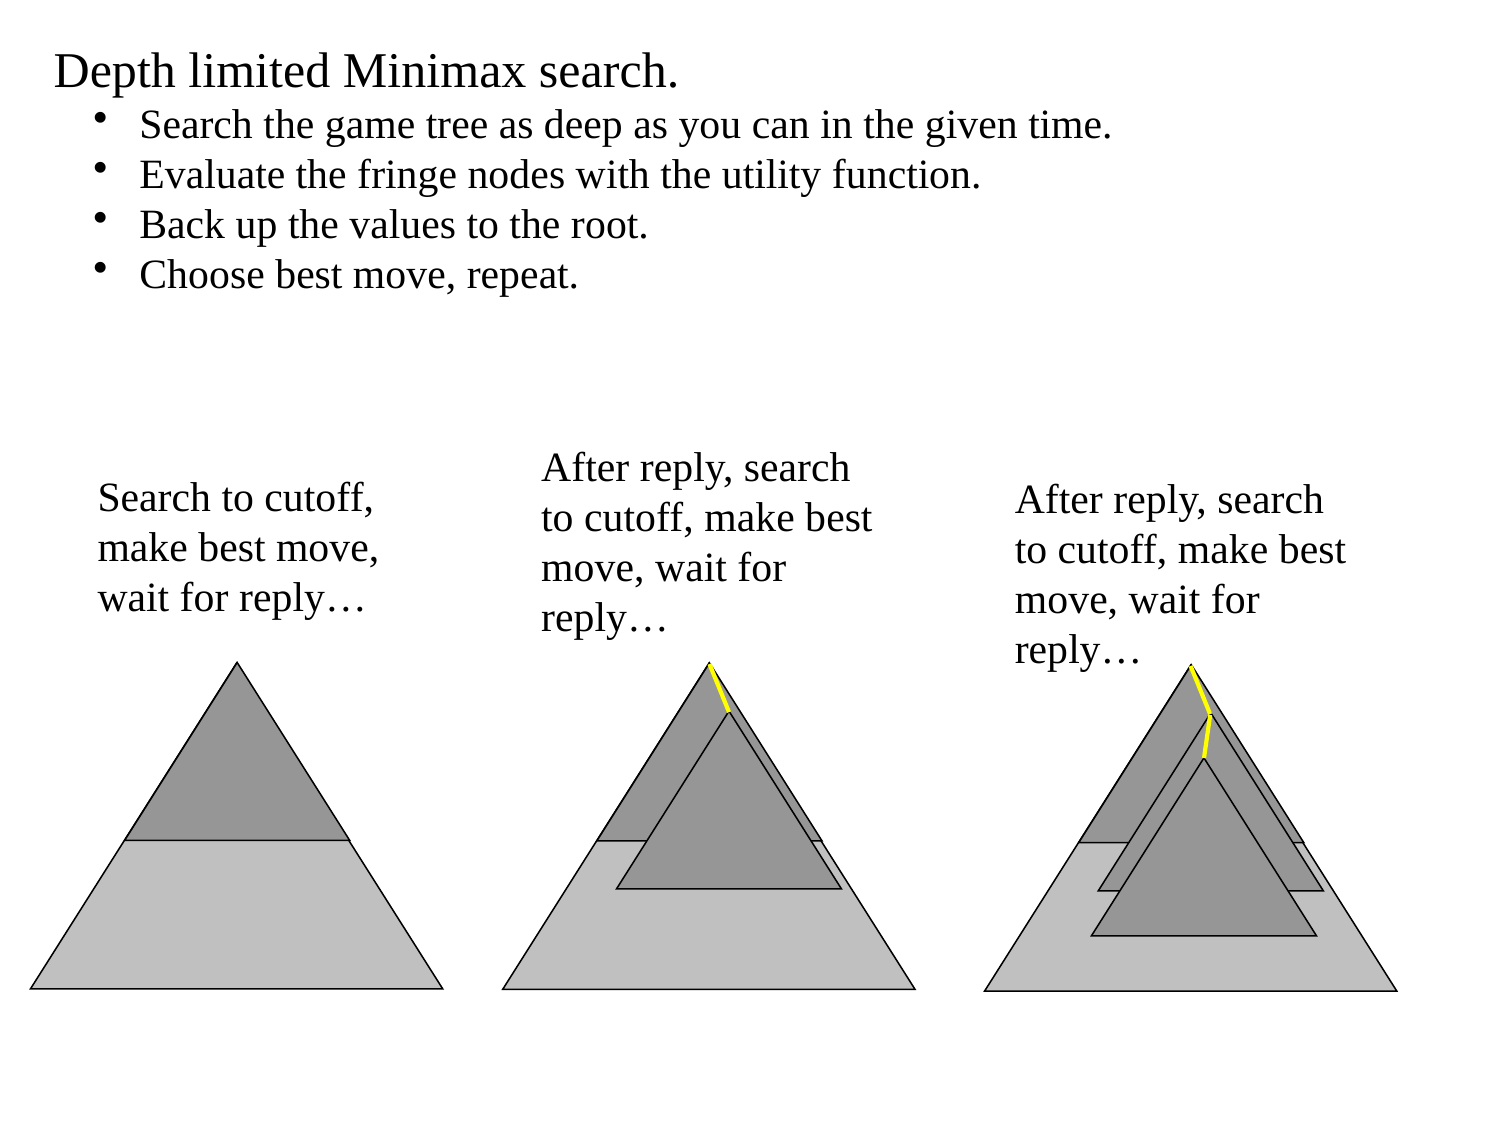

Depth limited Minimax search.
 Search the game tree as deep as you can in the given time.
 Evaluate the fringe nodes with the utility function.
 Back up the values to the root.
 Choose best move, repeat.
After reply, search to cutoff, make best move, wait for reply…
Search to cutoff, make best move, wait for reply…
After reply, search to cutoff, make best move, wait for reply…